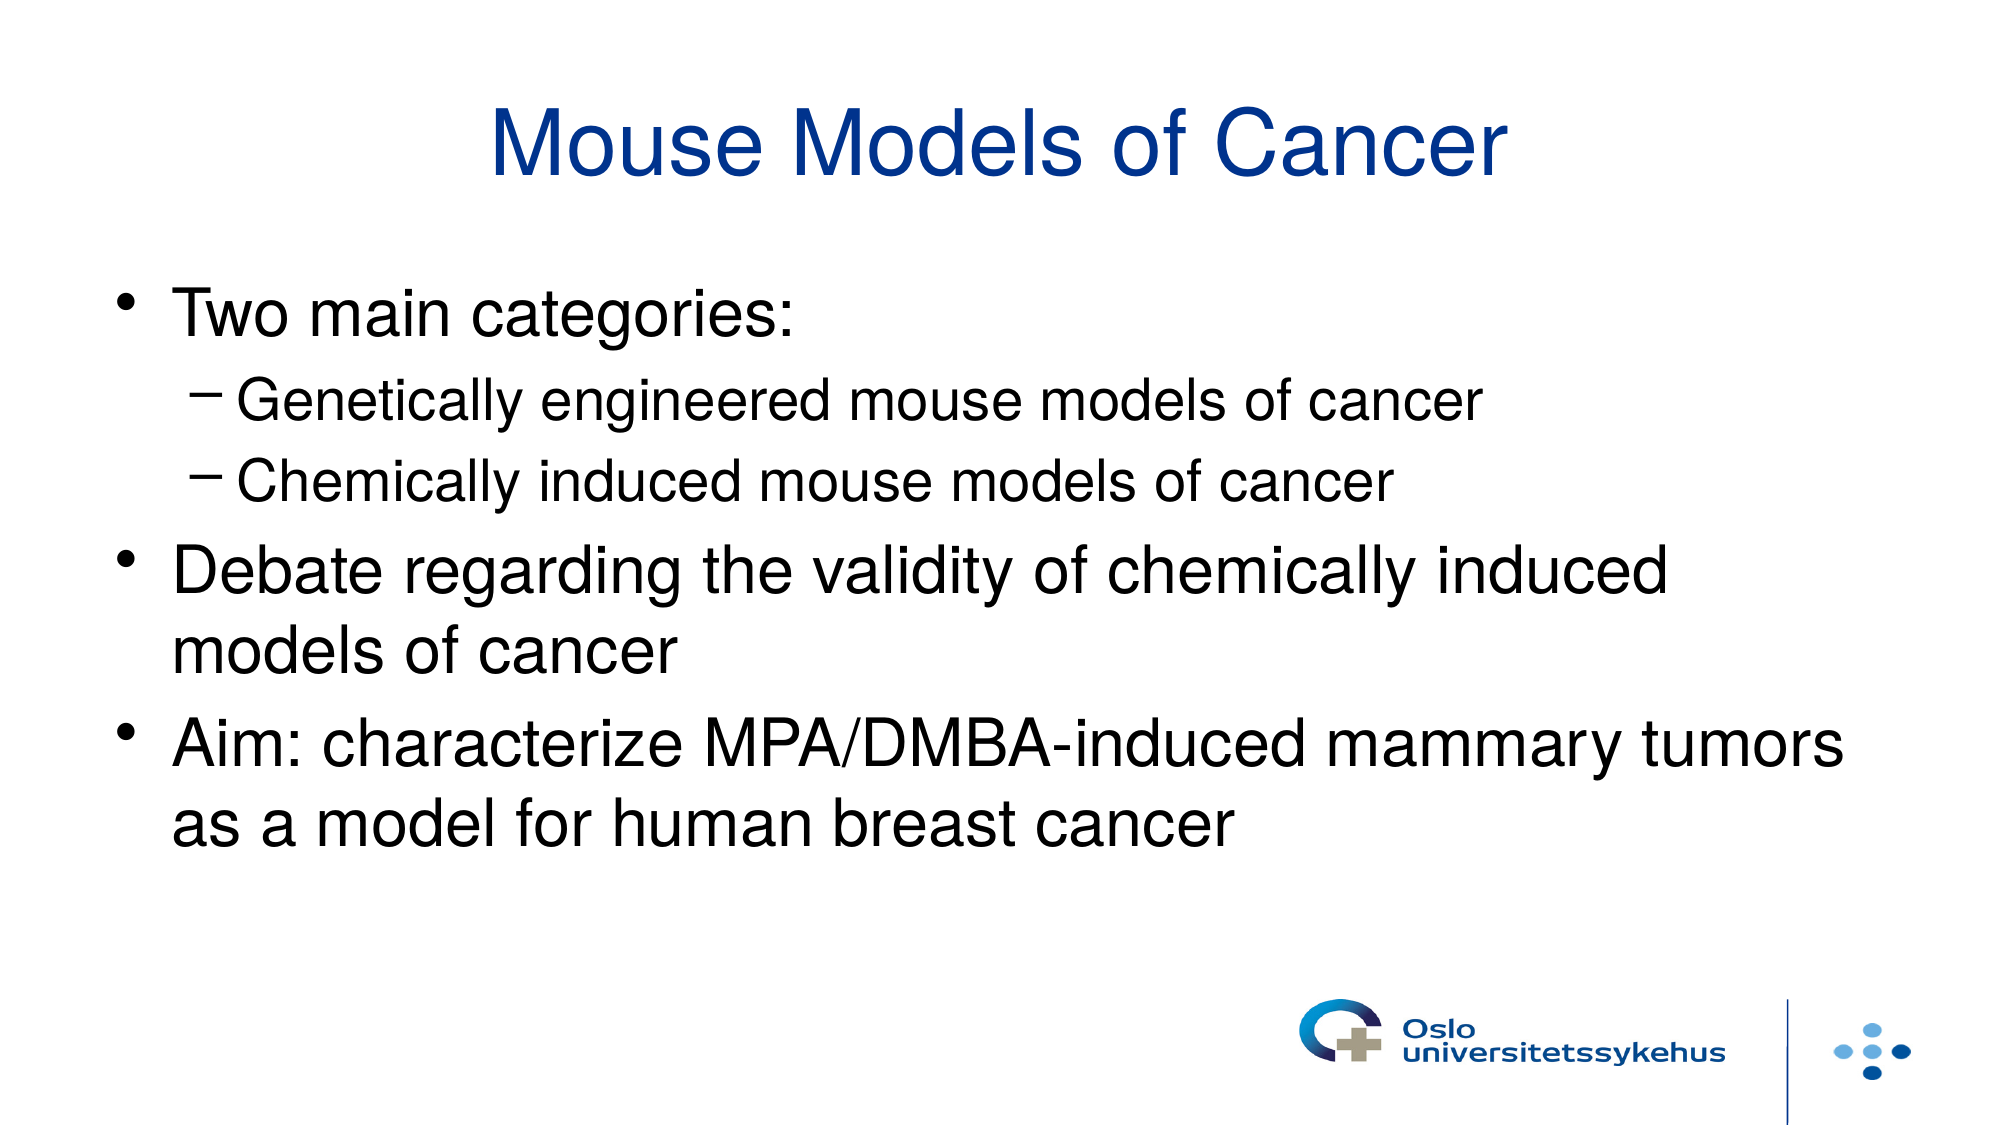

# Mouse Models of Cancer
Two main categories:
Genetically engineered mouse models of cancer
Chemically induced mouse models of cancer
Debate regarding the validity of chemically induced models of cancer
Aim: characterize MPA/DMBA-induced mammary tumors as a model for human breast cancer